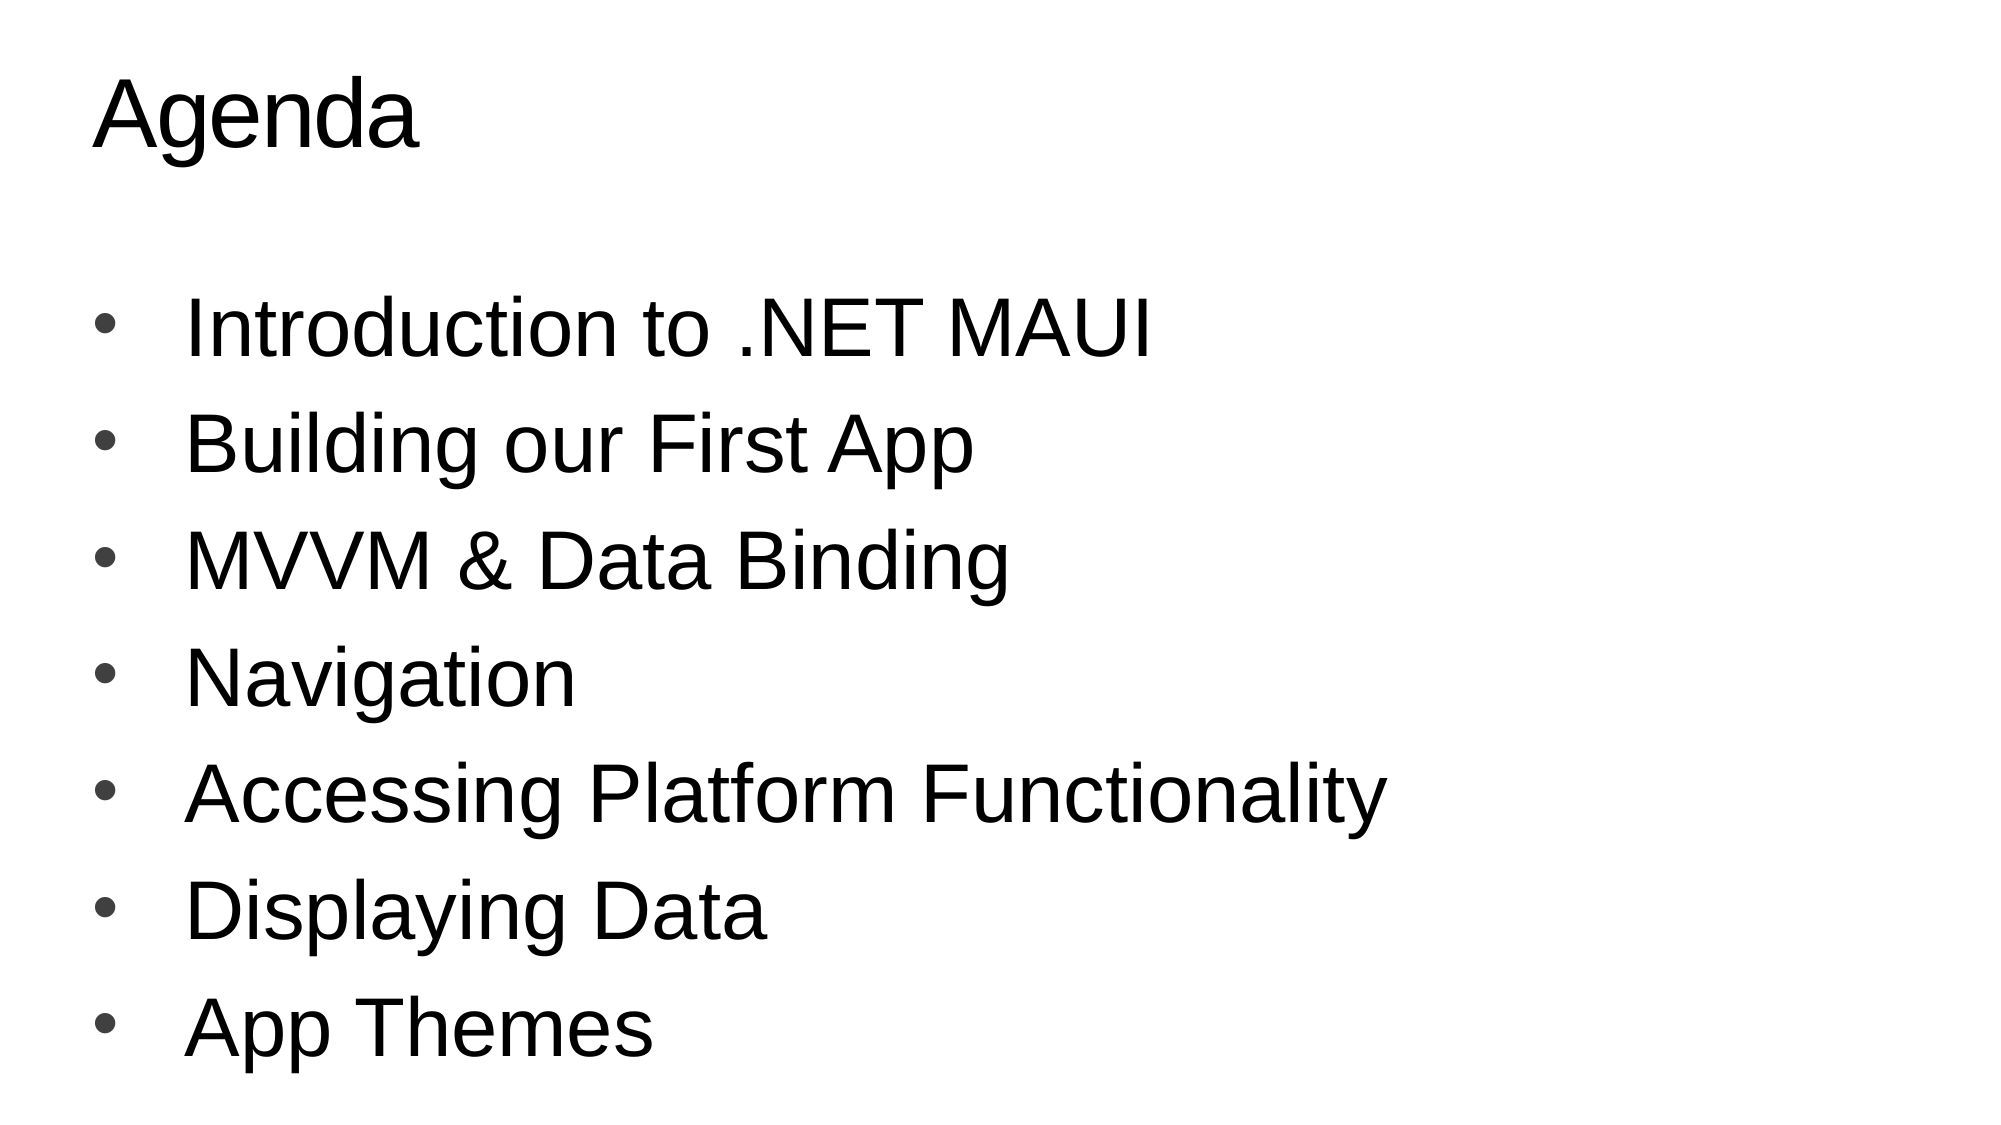

# Agenda
Introduction to .NET MAUI
Building our First App
MVVM & Data Binding
Navigation
Accessing Platform Functionality
Displaying Data
App Themes